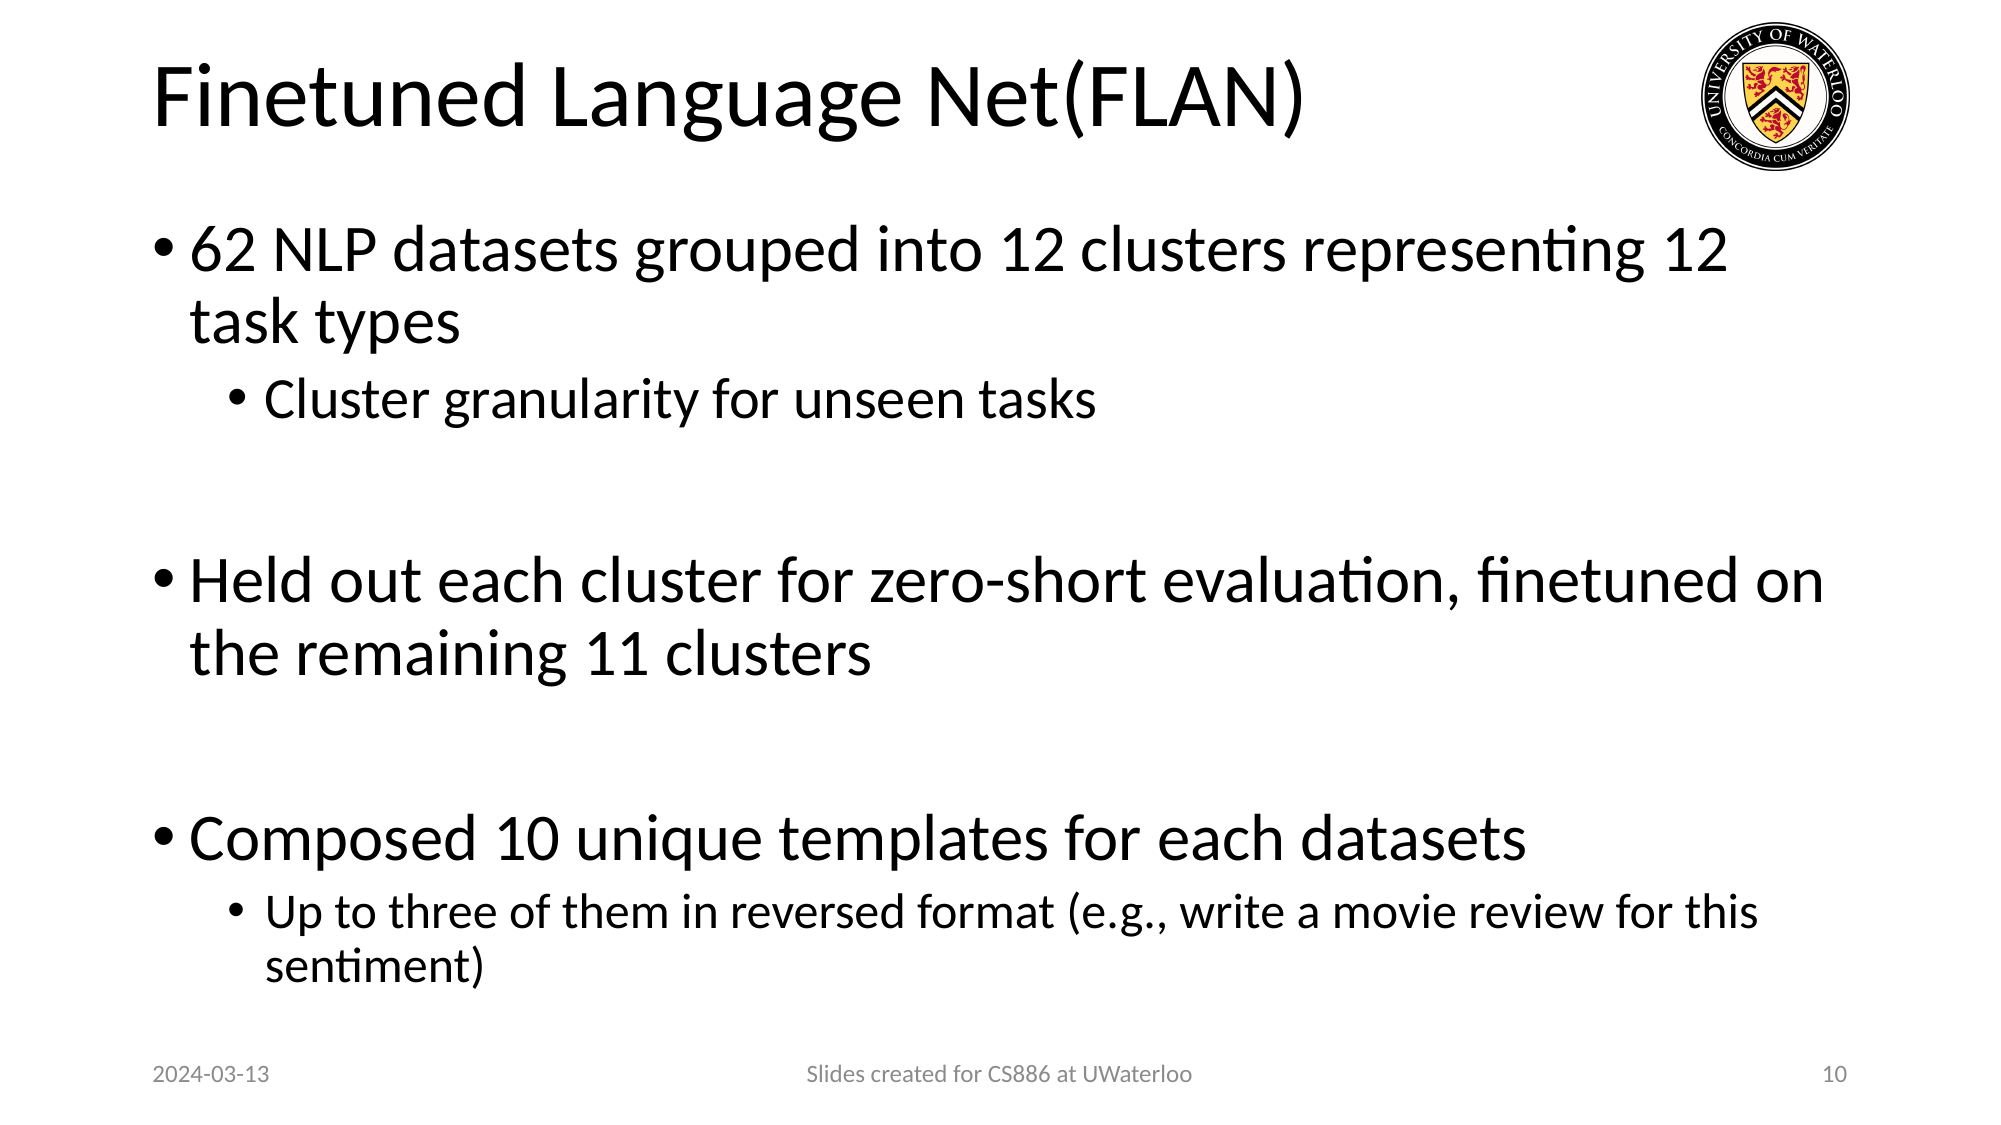

# Finetuned Language Net(FLAN)
62 NLP datasets grouped into 12 clusters representing 12 task types
Cluster granularity for unseen tasks

Held out each cluster for zero-short evaluation, finetuned on the remaining 11 clusters

Composed 10 unique templates for each datasets
Up to three of them in reversed format (e.g., write a movie review for this sentiment)

2024-03-13
Slides created for CS886 at UWaterloo
10